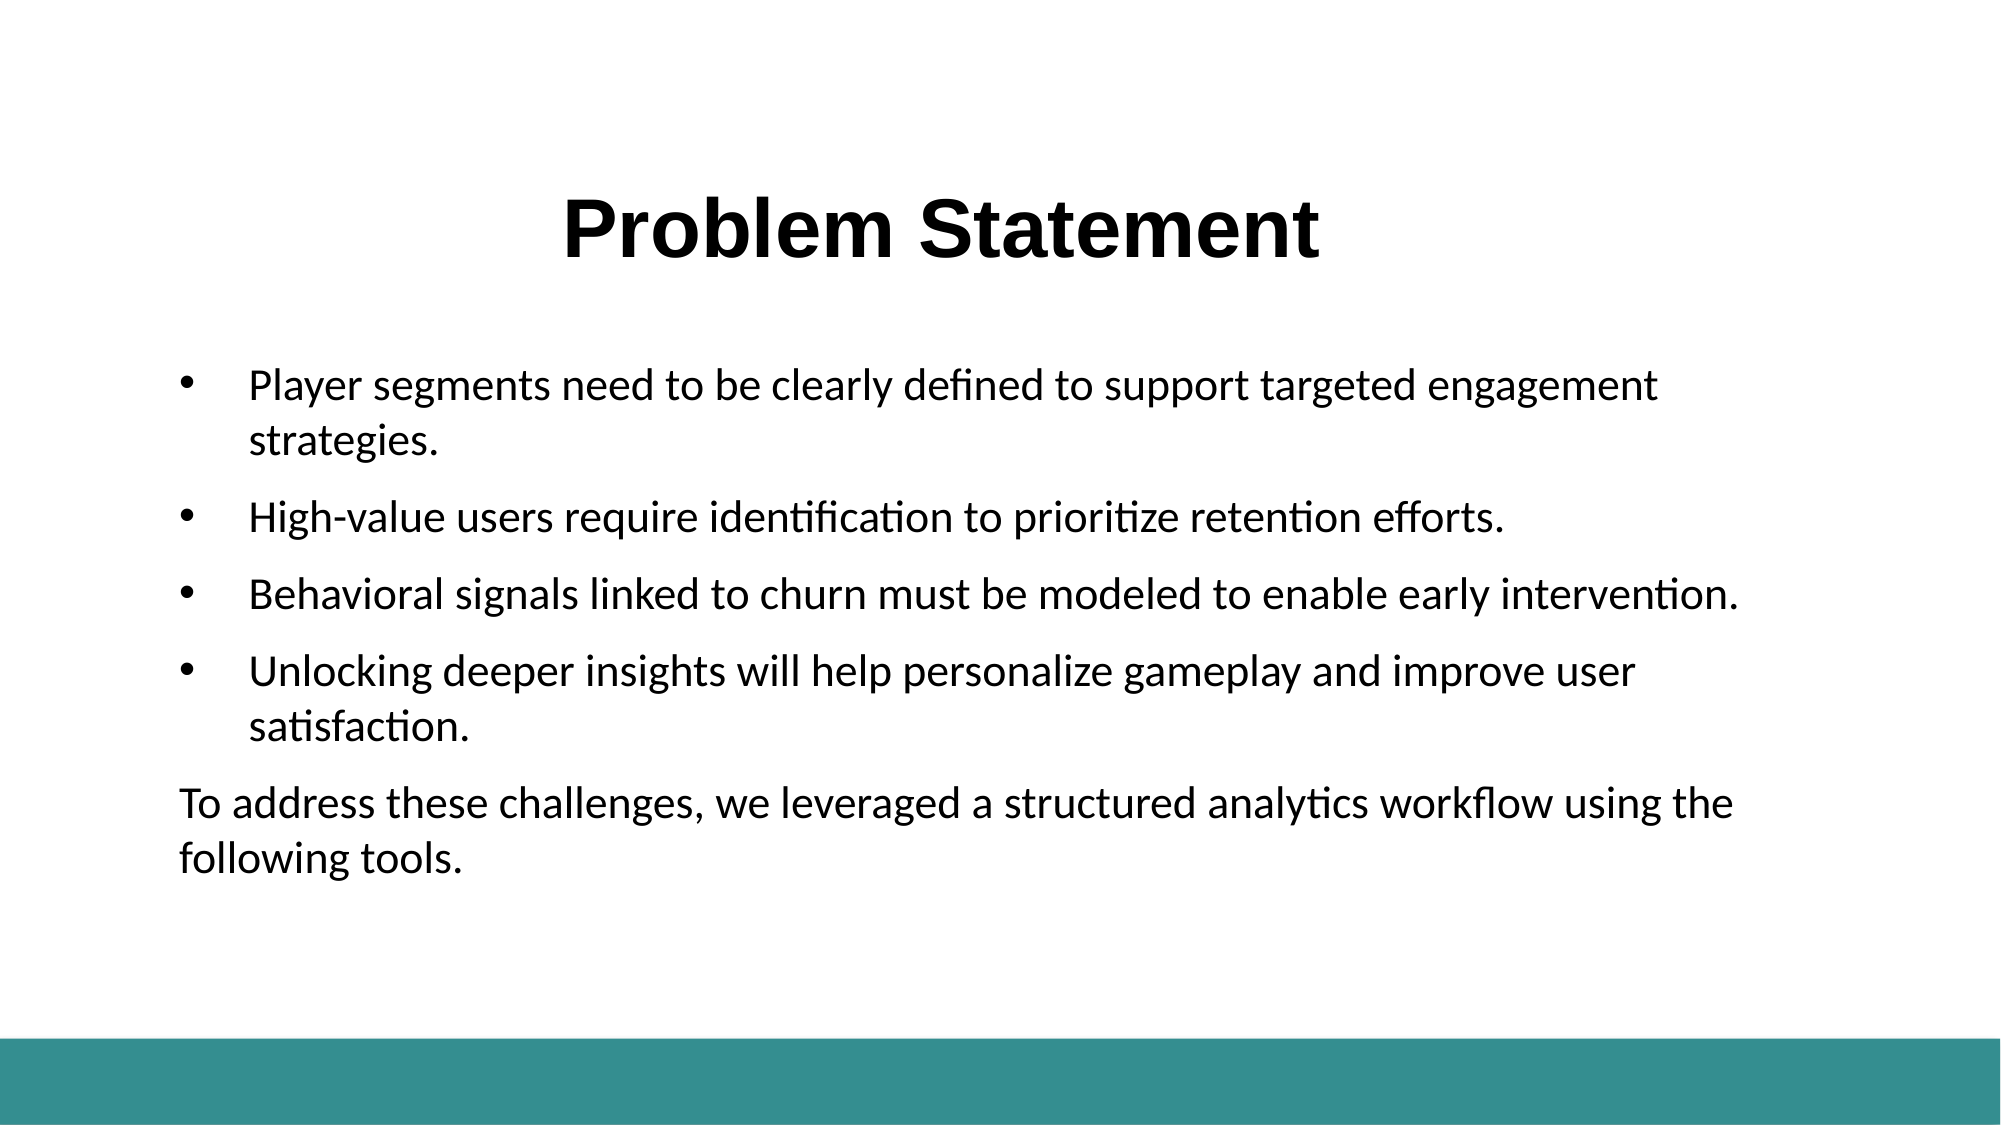

# Problem Statement
Player segments need to be clearly defined to support targeted engagement strategies.
High-value users require identification to prioritize retention efforts.
Behavioral signals linked to churn must be modeled to enable early intervention.
Unlocking deeper insights will help personalize gameplay and improve user satisfaction.
To address these challenges, we leveraged a structured analytics workflow using the following tools.